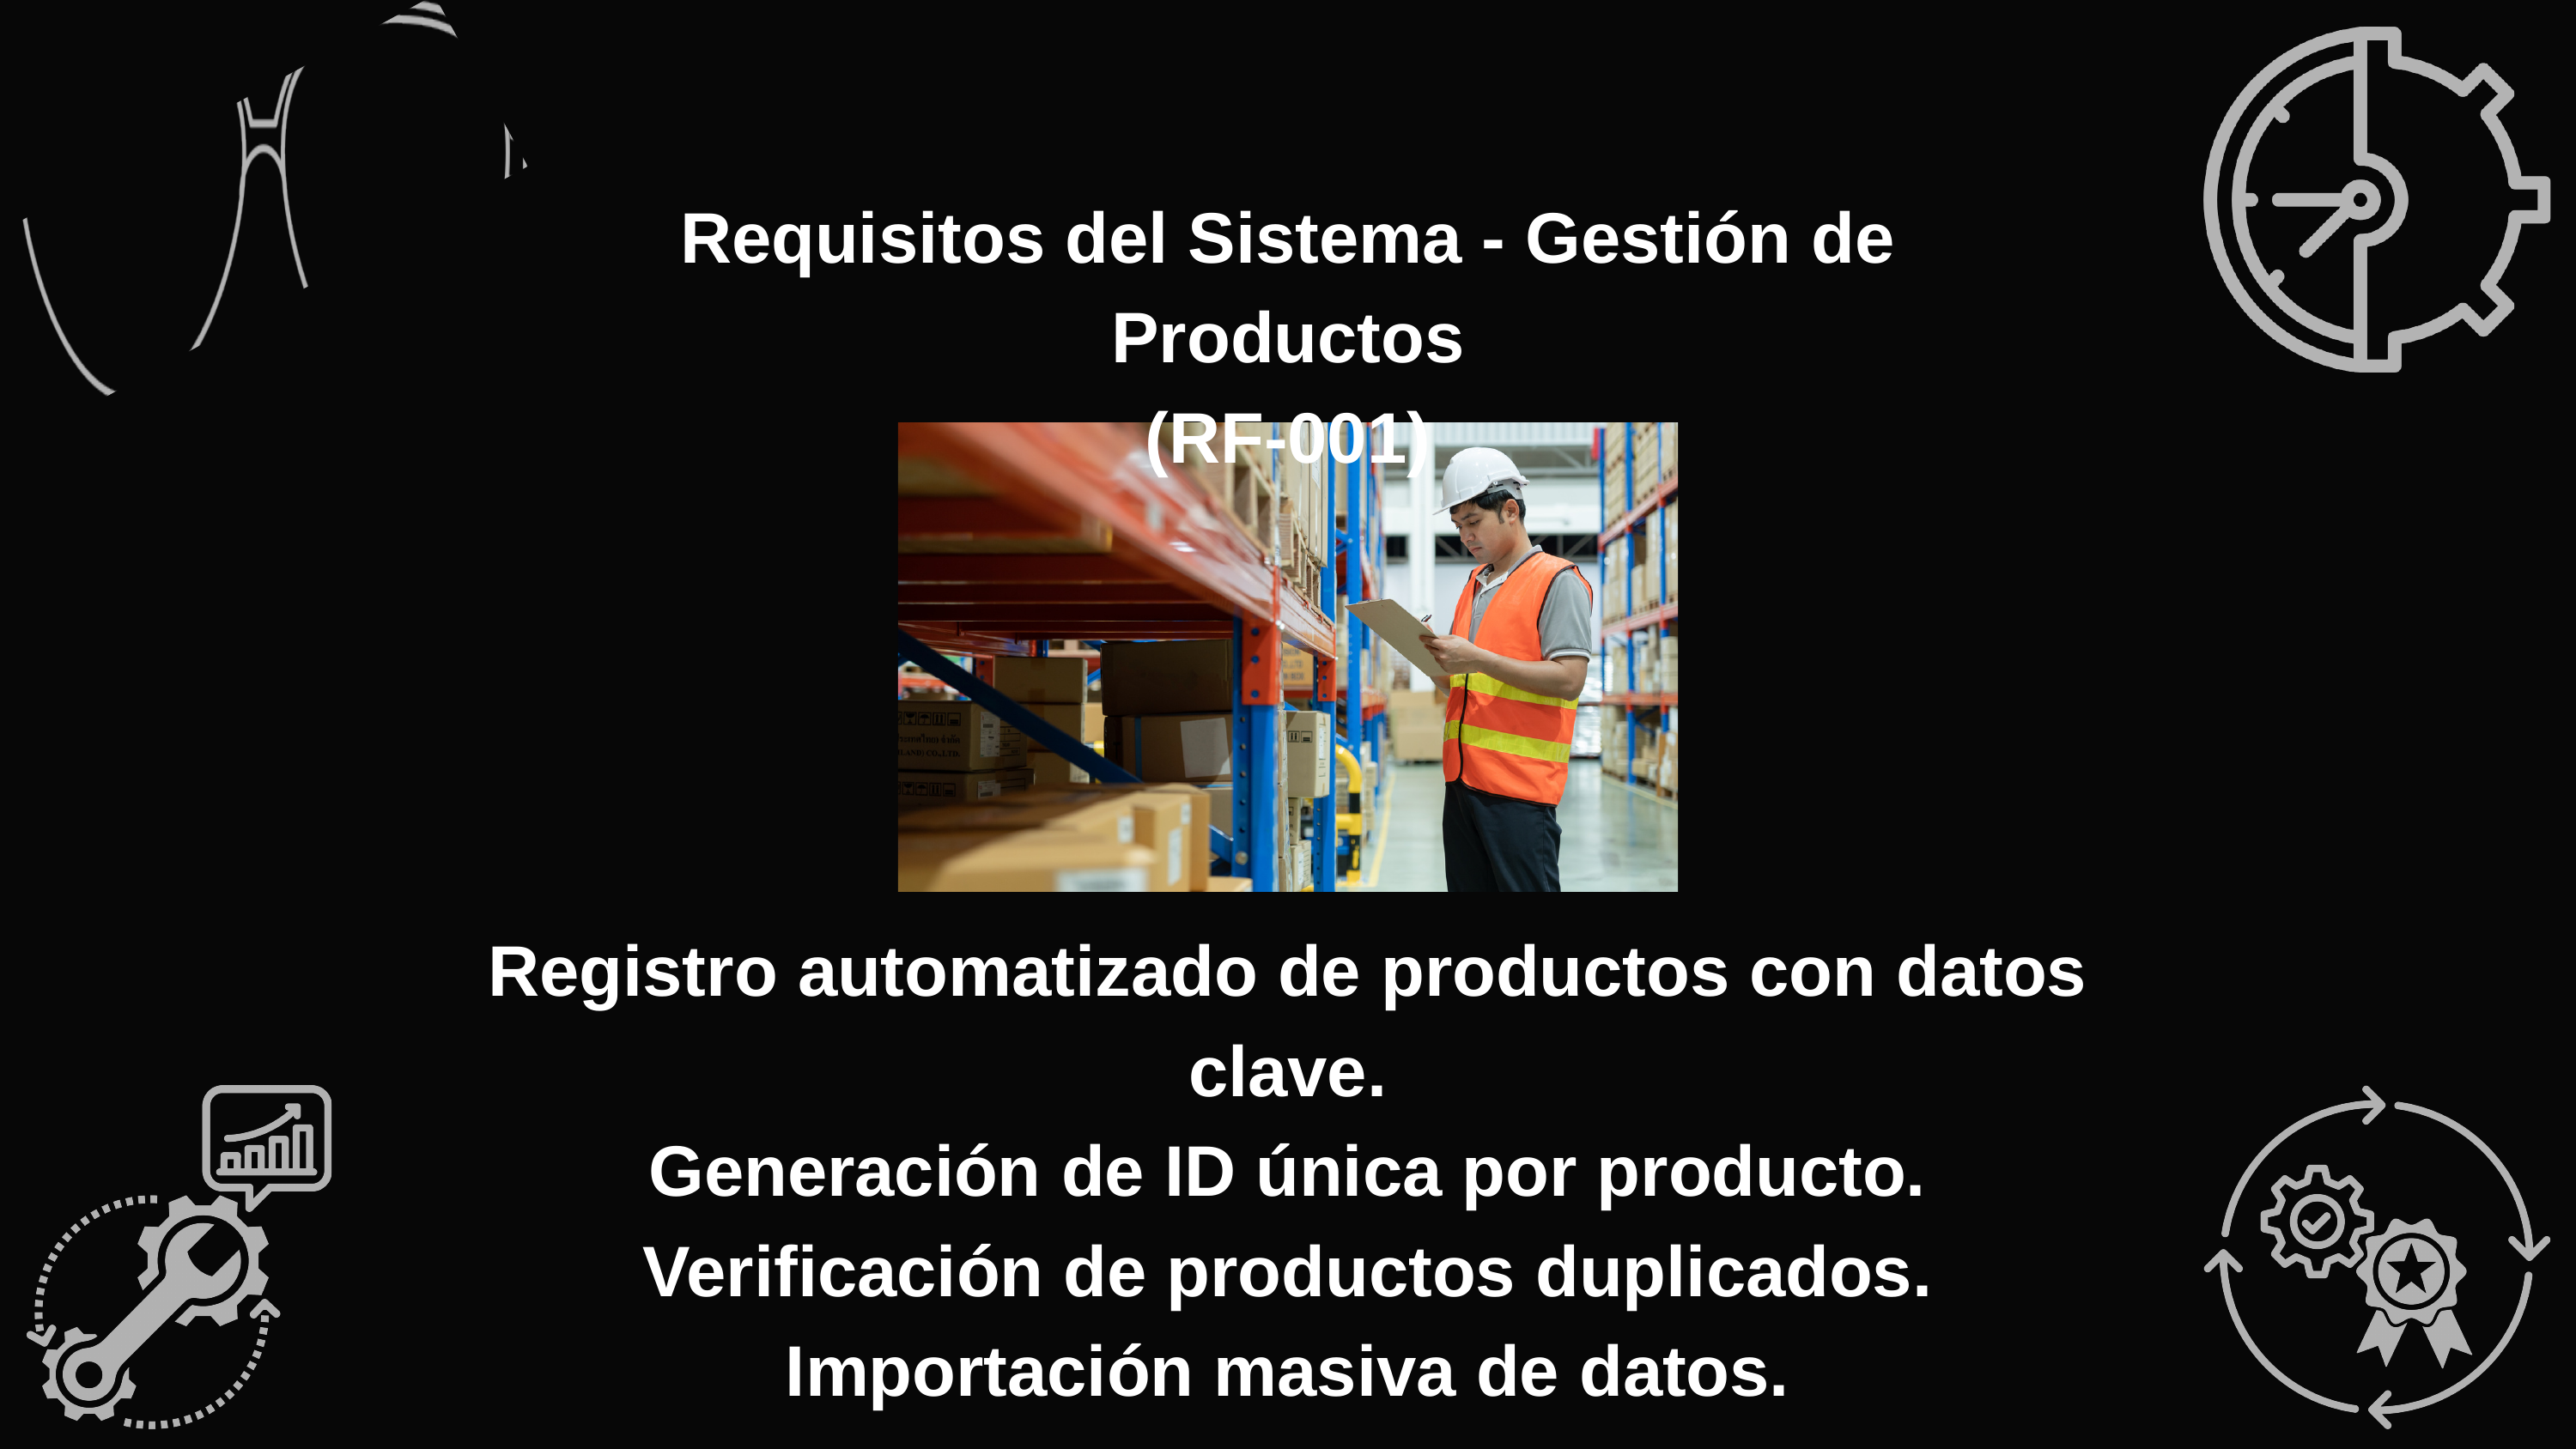

Requisitos del Sistema - Gestión de Productos
(RF-001)

Registro automatizado de productos con datos clave.
Generación de ID única por producto.
Verificación de productos duplicados.
Importación masiva de datos.